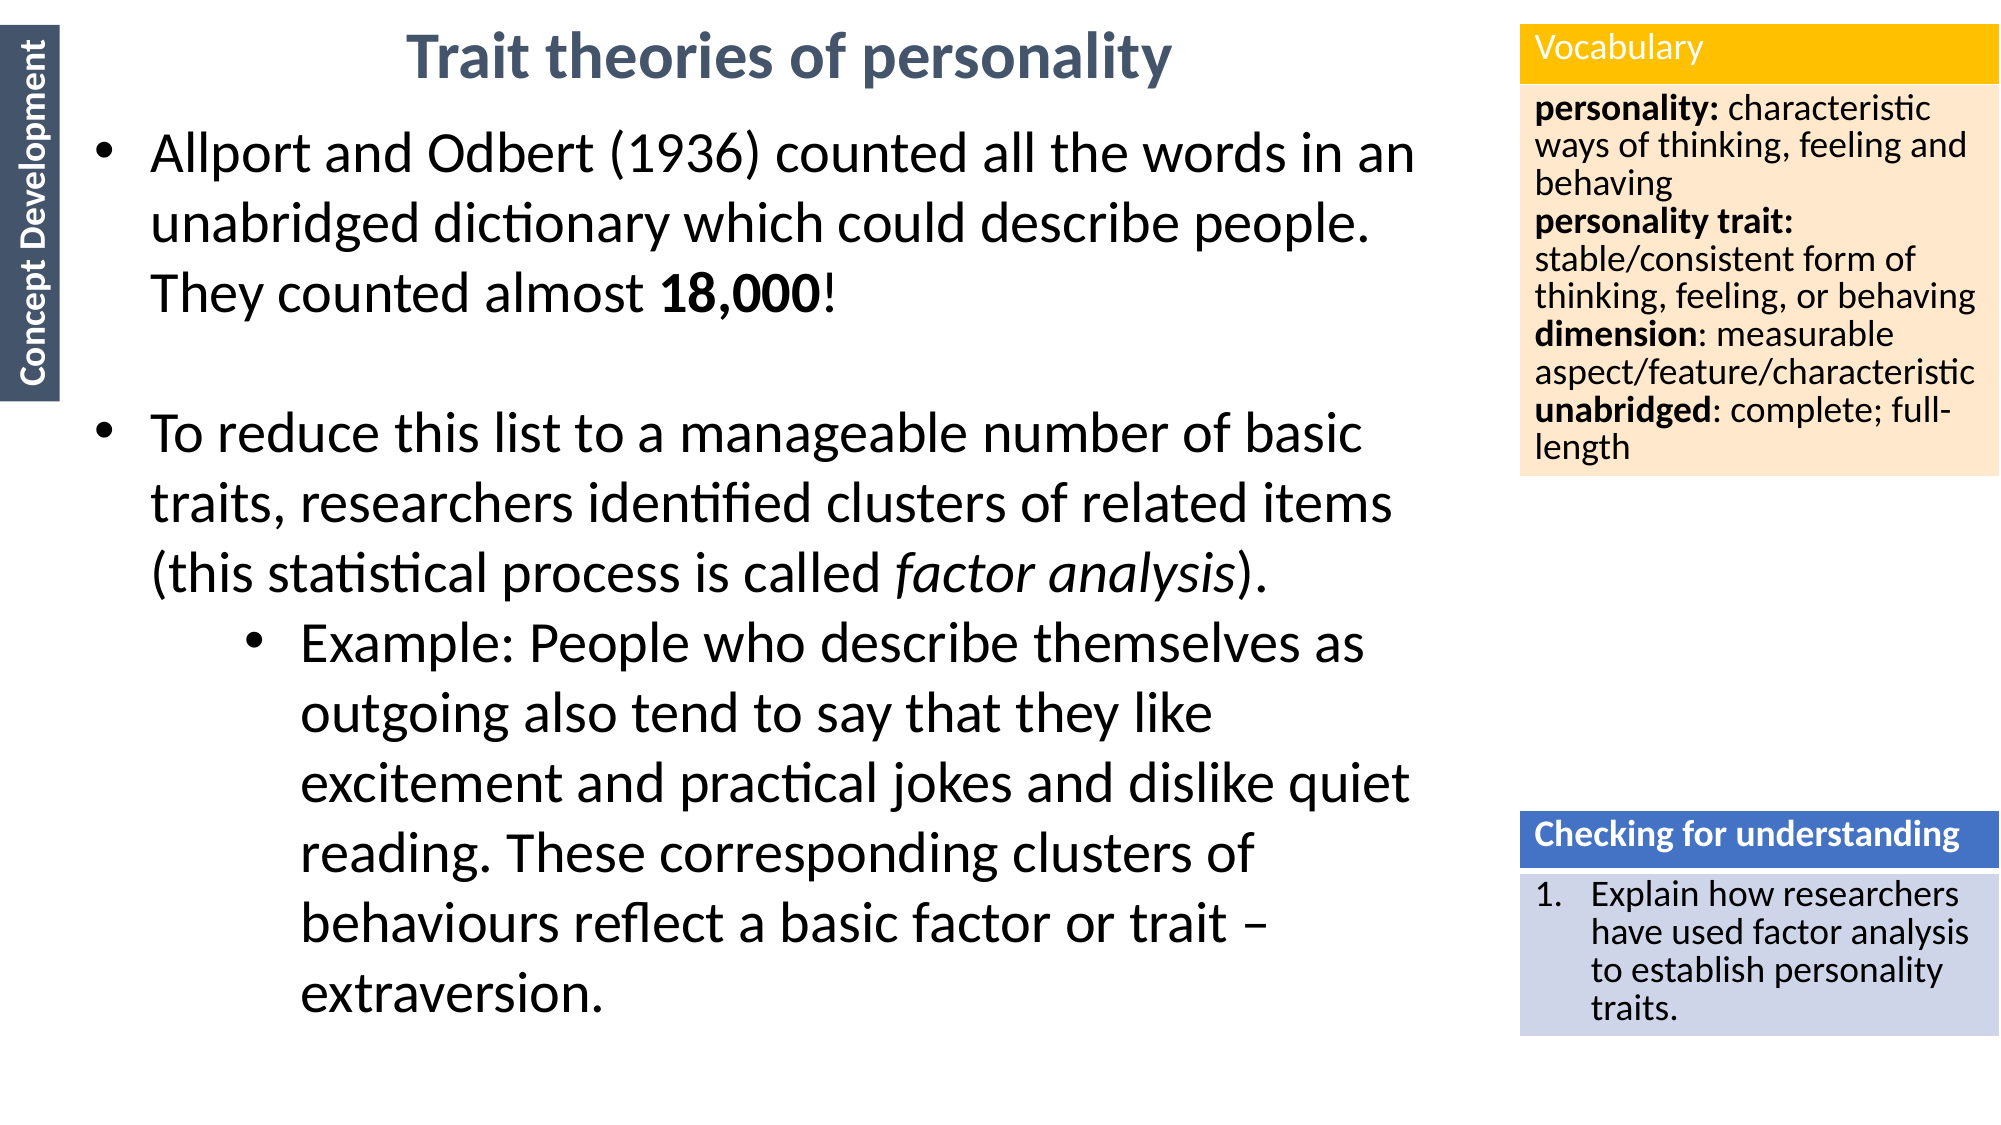

Trait theories of personality
| Vocabulary |
| --- |
| personality: characteristic ways of thinking, feeling and behaving personality trait: stable/consistent form of thinking, feeling, or behaving dimension: measurable aspect/feature/characteristic unabridged: complete; full-length |
Allport and Odbert (1936) counted all the words in an unabridged dictionary which could describe people. They counted almost 18,000!

To reduce this list to a manageable number of basic traits, researchers identified clusters of related items (this statistical process is called factor analysis).
Example: People who describe themselves as outgoing also tend to say that they like excitement and practical jokes and dislike quiet reading. These corresponding clusters of behaviours reflect a basic factor or trait – extraversion.
Concept Development
| Checking for understanding |
| --- |
| Explain how researchers have used factor analysis to establish personality traits. |